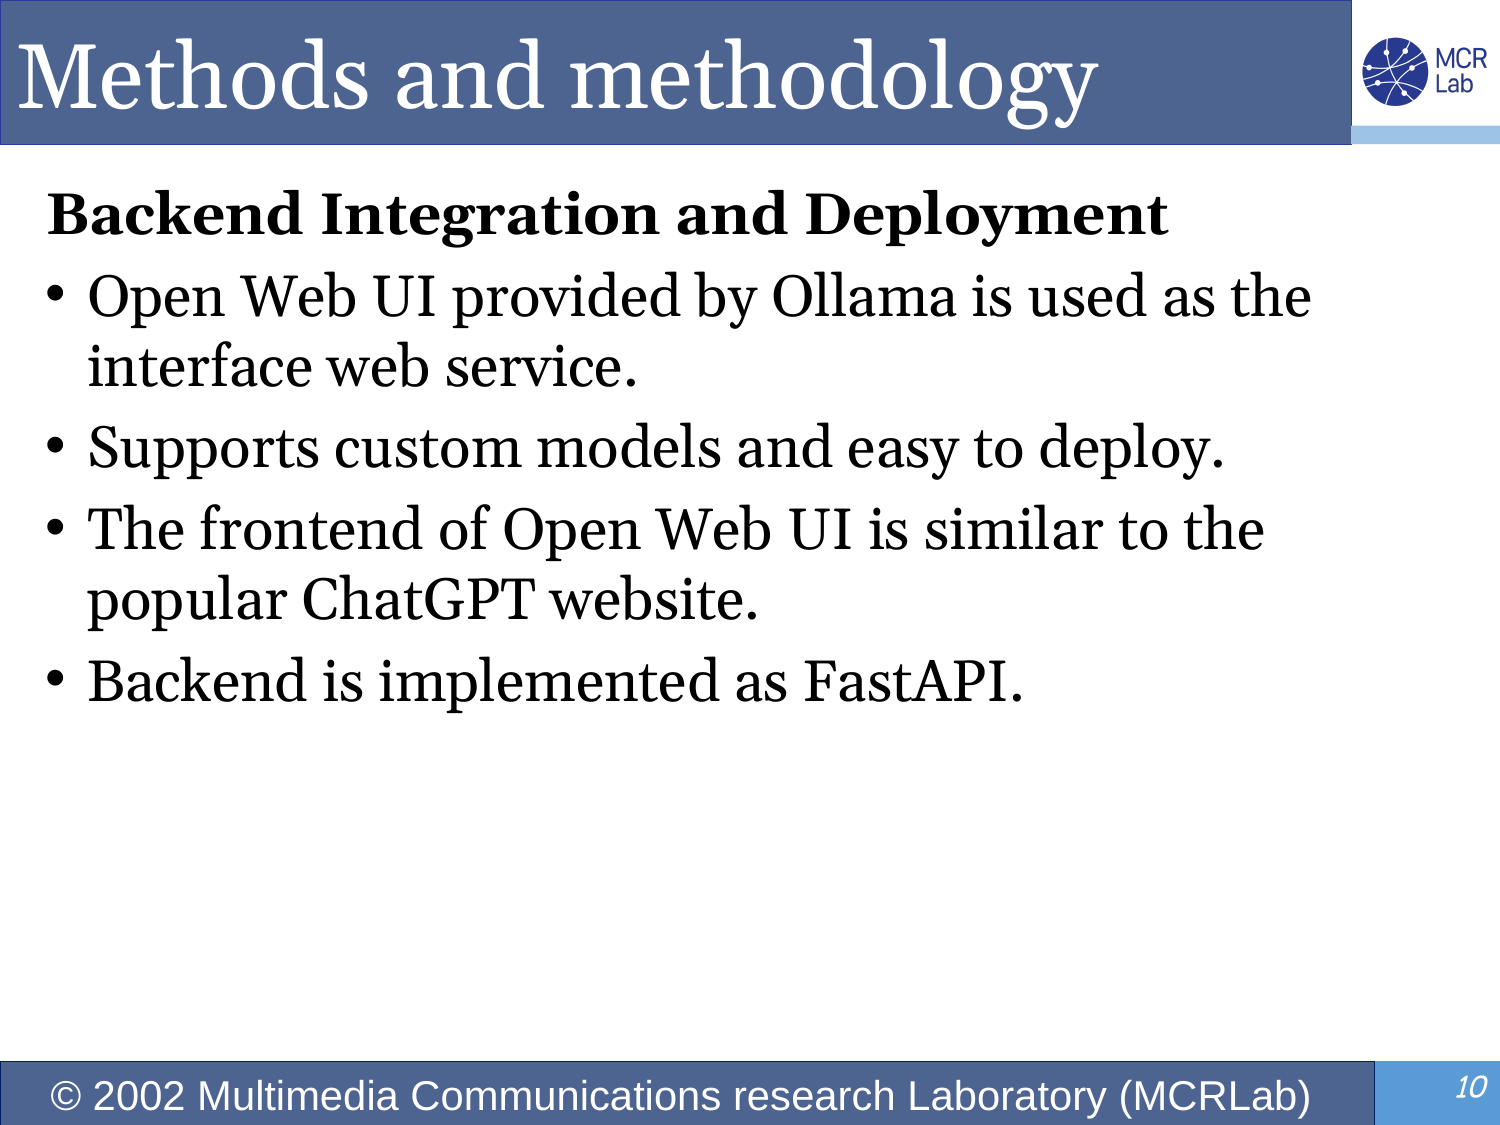

# Methods and methodology
Backend Integration and Deployment
Open Web UI provided by Ollama is used as the interface web service.
Supports custom models and easy to deploy.
The frontend of Open Web UI is similar to the popular ChatGPT website.
Backend is implemented as FastAPI.